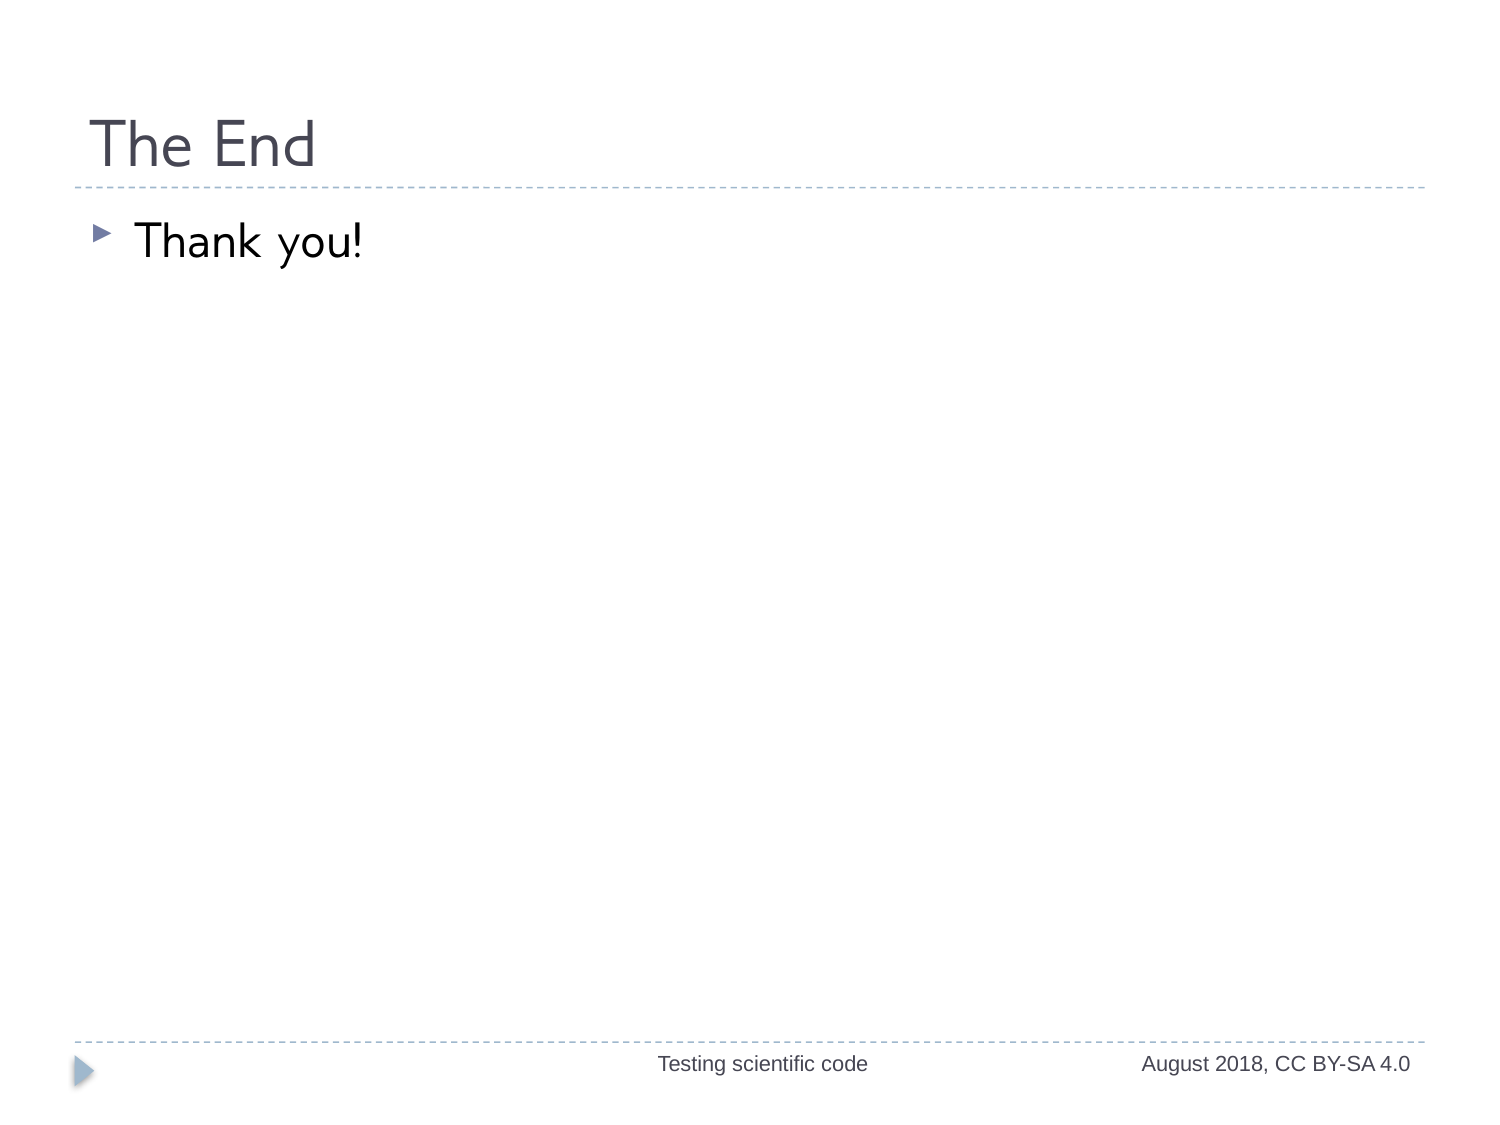

# The End
Thank you!
Testing scientific code
August 2018, CC BY-SA 4.0